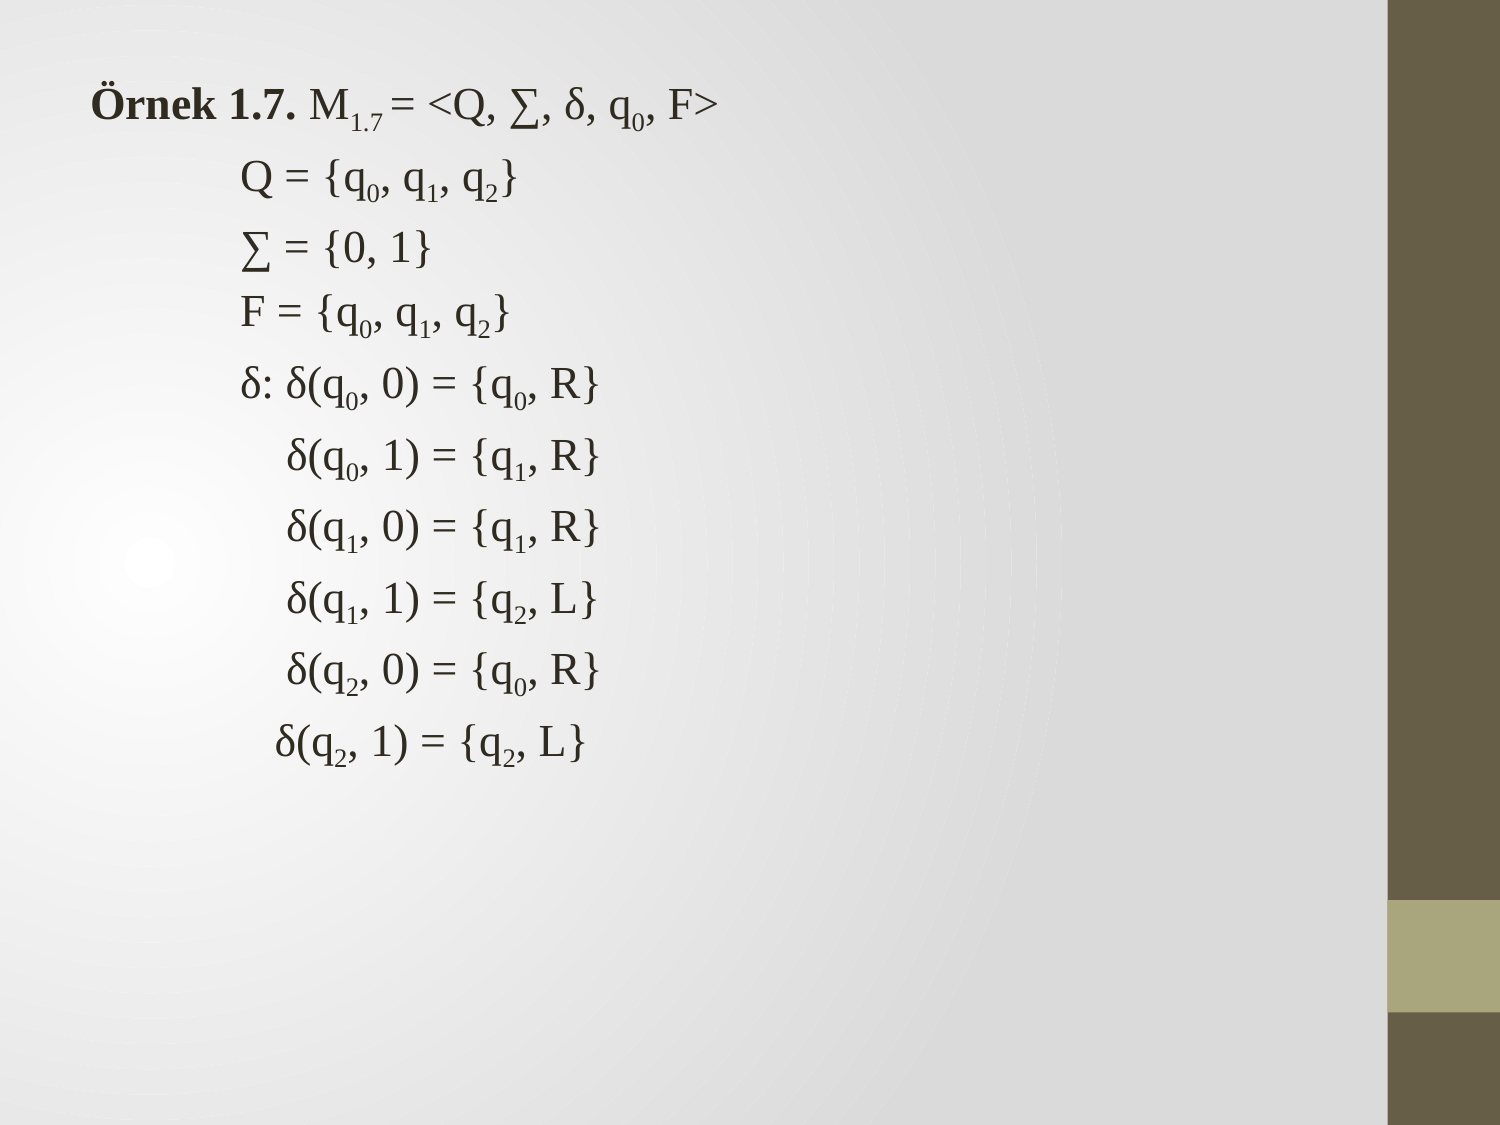

Örnek 1.7. M1.7 = <Q, ∑, δ, q0, F>
	Q = {q0, q1, q2}
	∑ = {0, 1}
	F = {q0, q1, q2}
	δ: δ(q0, 0) = {q0, R}
	    δ(q0, 1) = {q1, R}
	    δ(q1, 0) = {q1, R}
	    δ(q1, 1) = {q2, L}
	    δ(q2, 0) = {q0, R}
	   δ(q2, 1) = {q2, L}